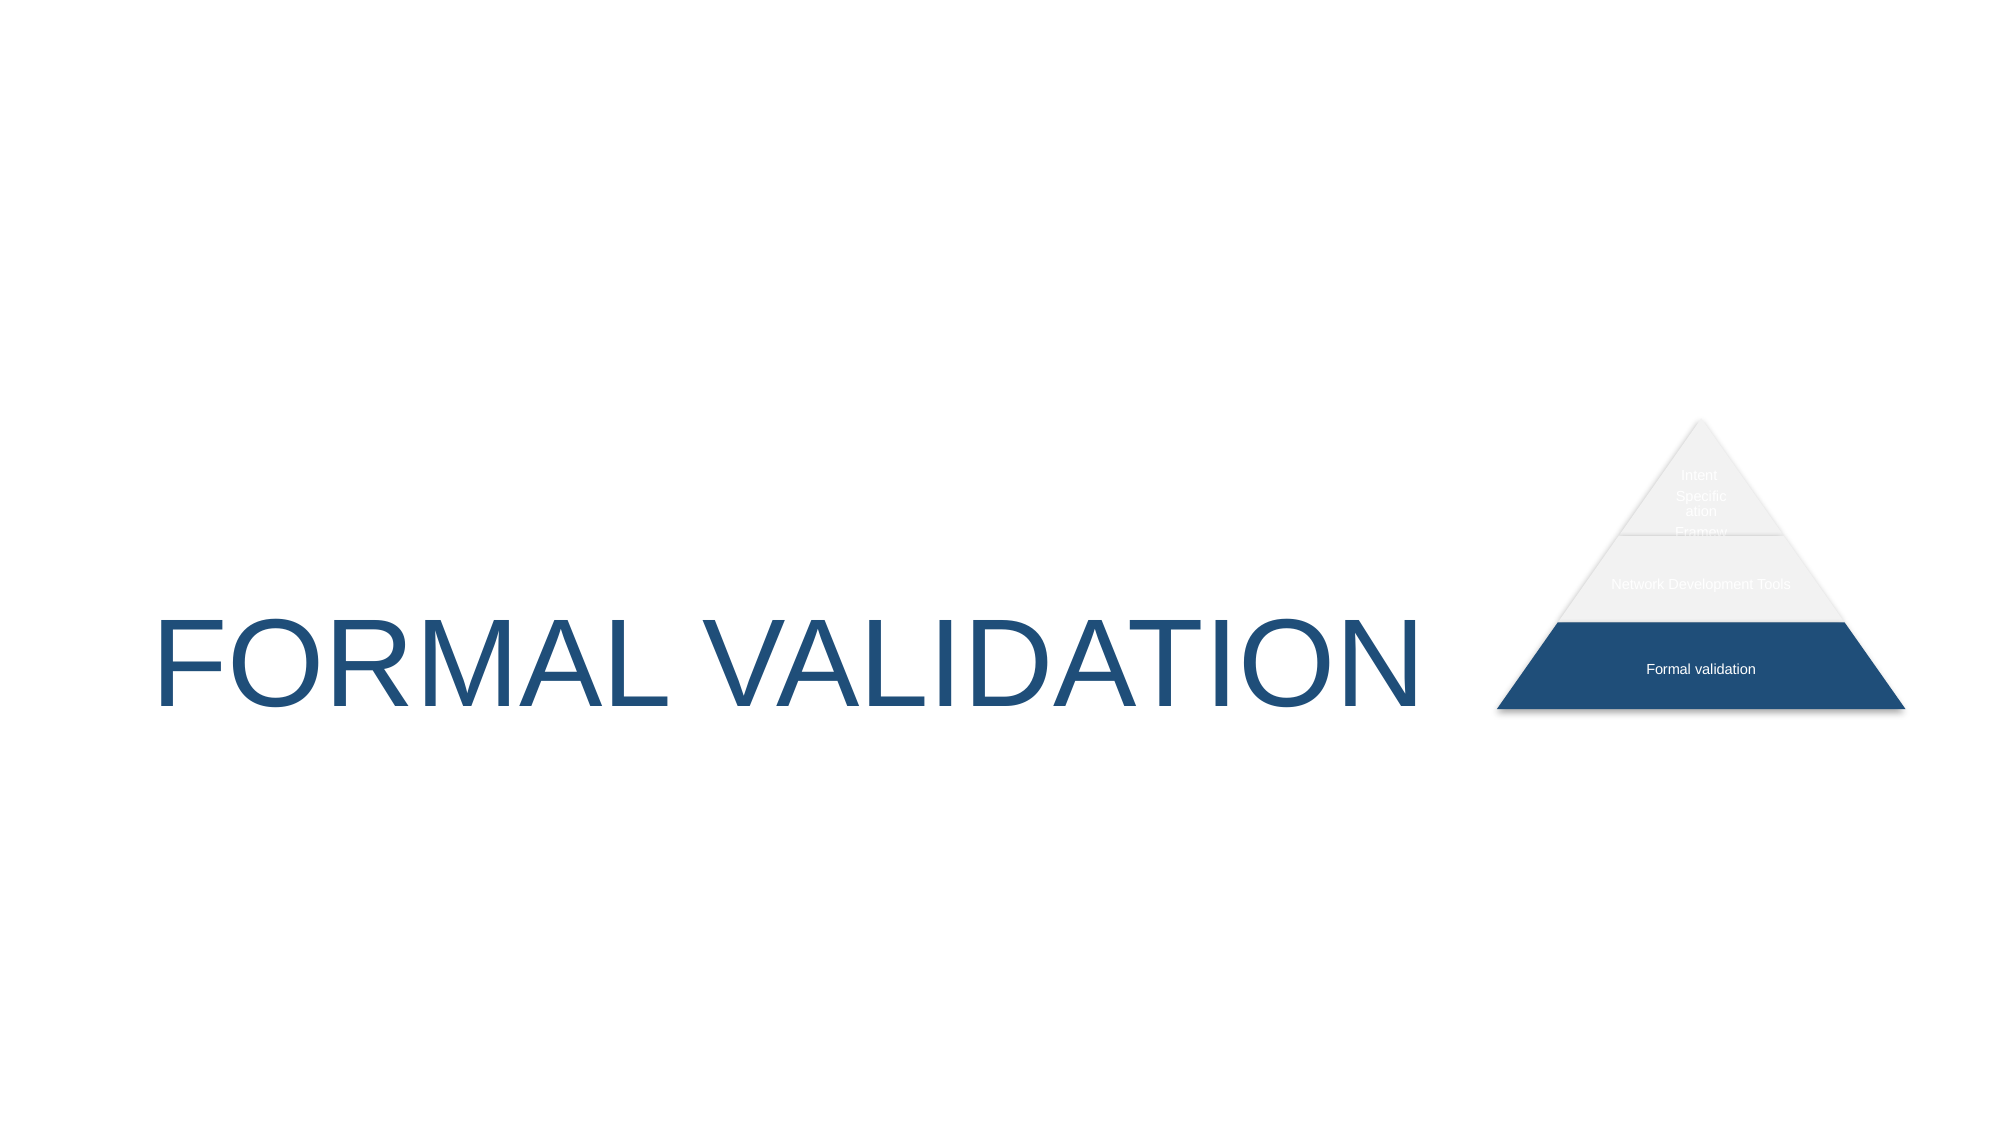

# FORMAL VALIDATION

Intent
Specification
Framework
Network Development Tools
Formal validation